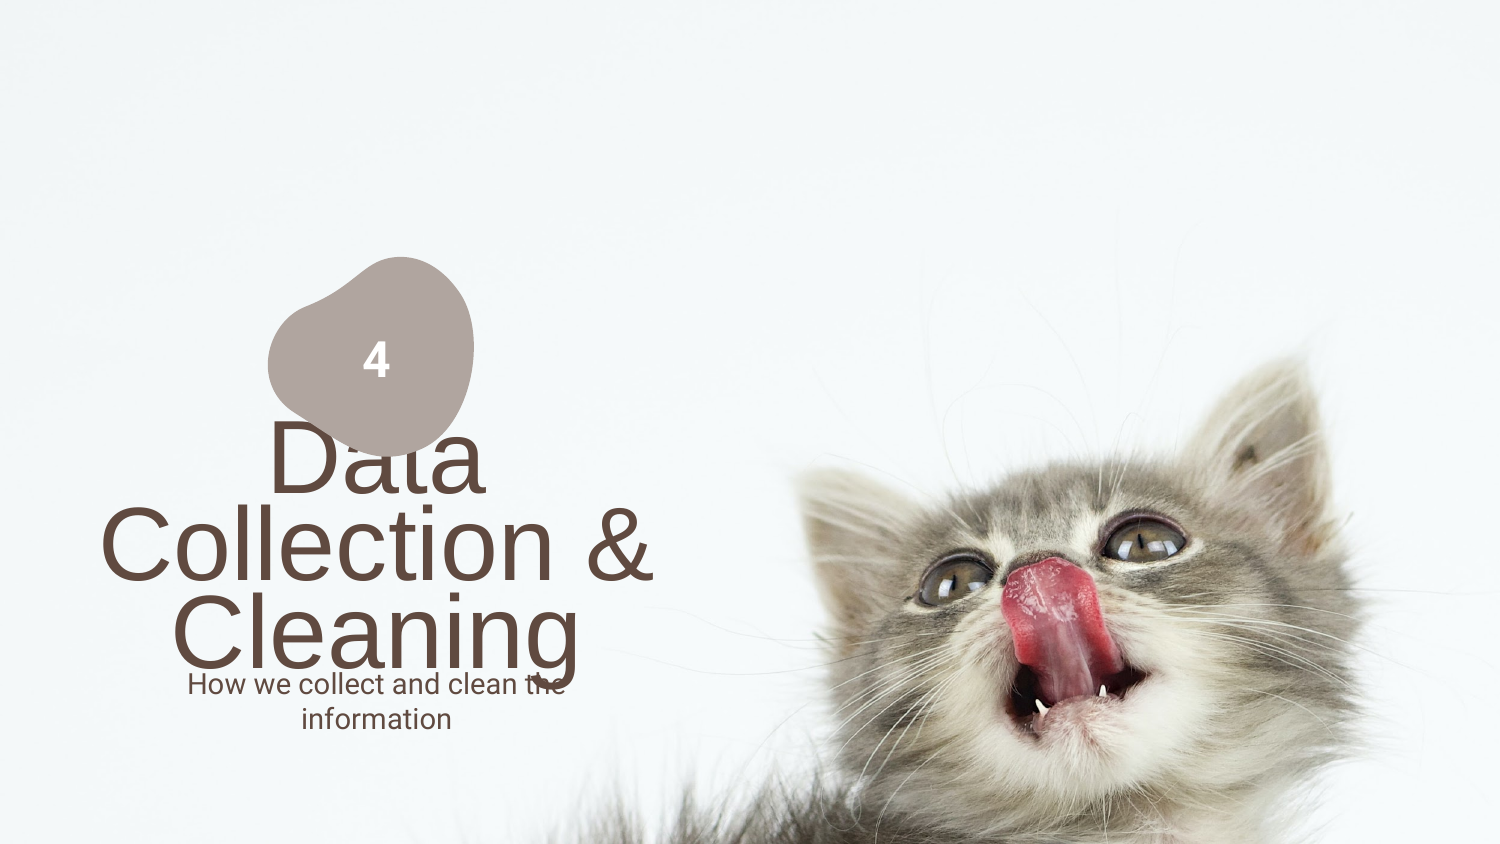

4
# Data Collection & Cleaning
How we collect and clean the information